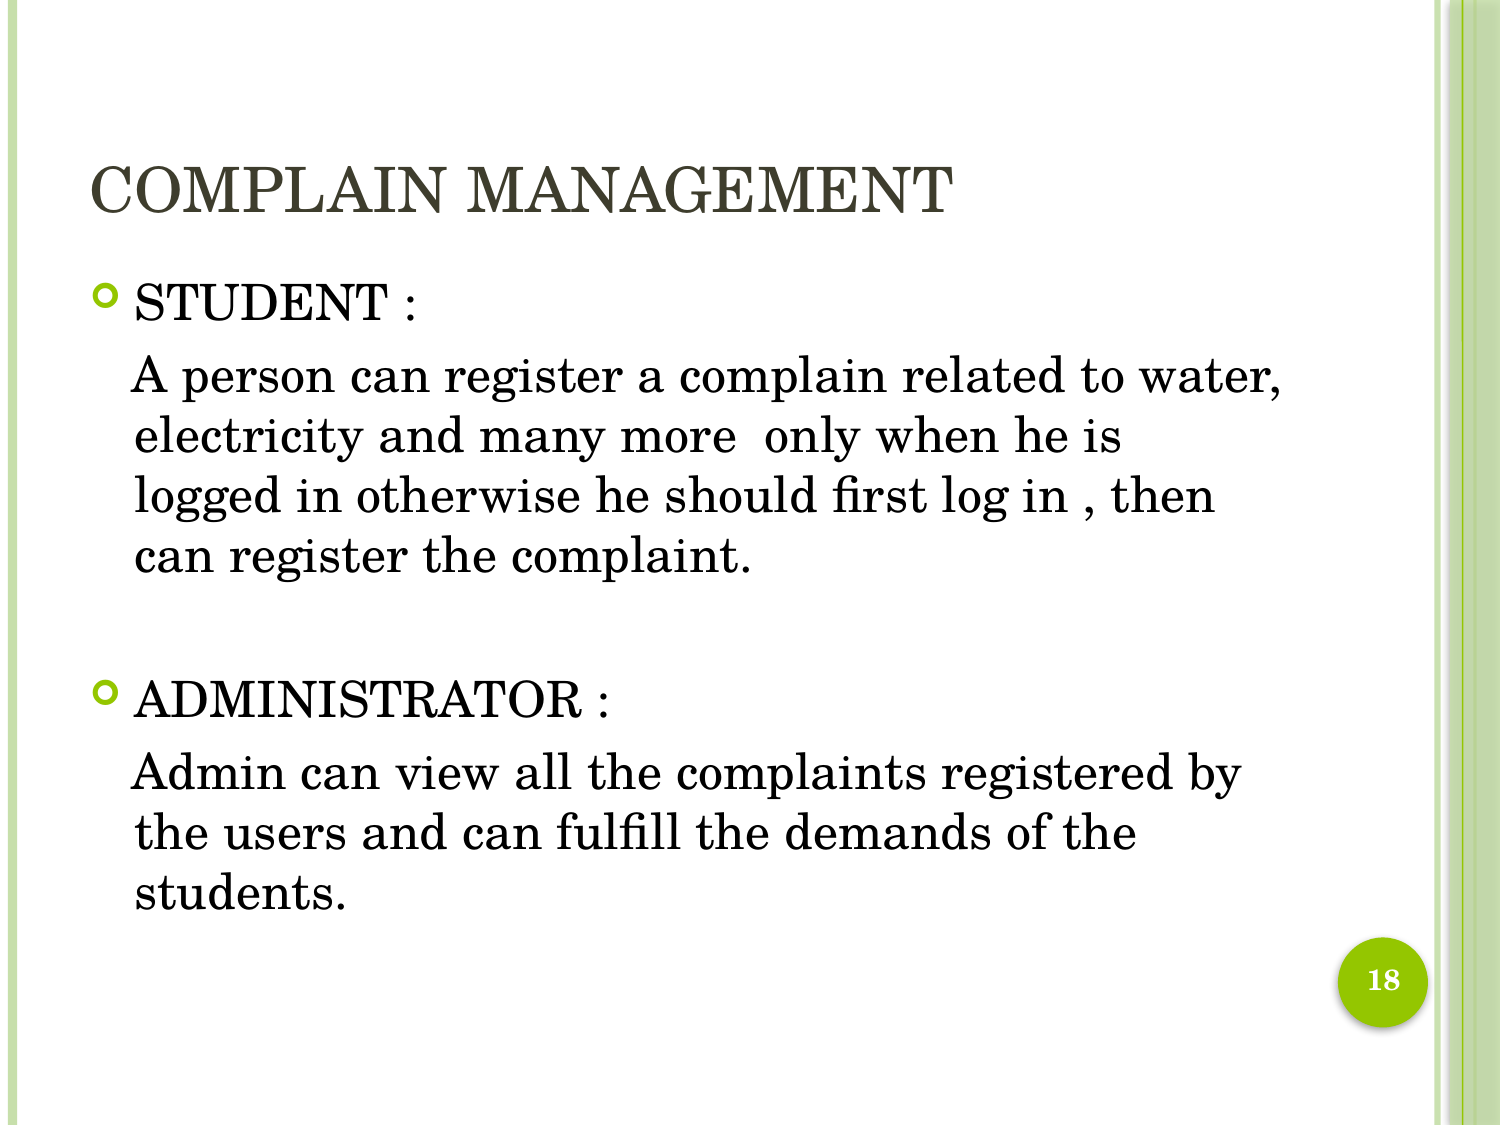

# Complain Management
STUDENT :
   A person can register a complain related to water, electricity and many more  only when he is logged in otherwise he should first log in , then can register the complaint.

ADMINISTRATOR :
   Admin can view all the complaints registered by the users and can fulfill the demands of the students.
18